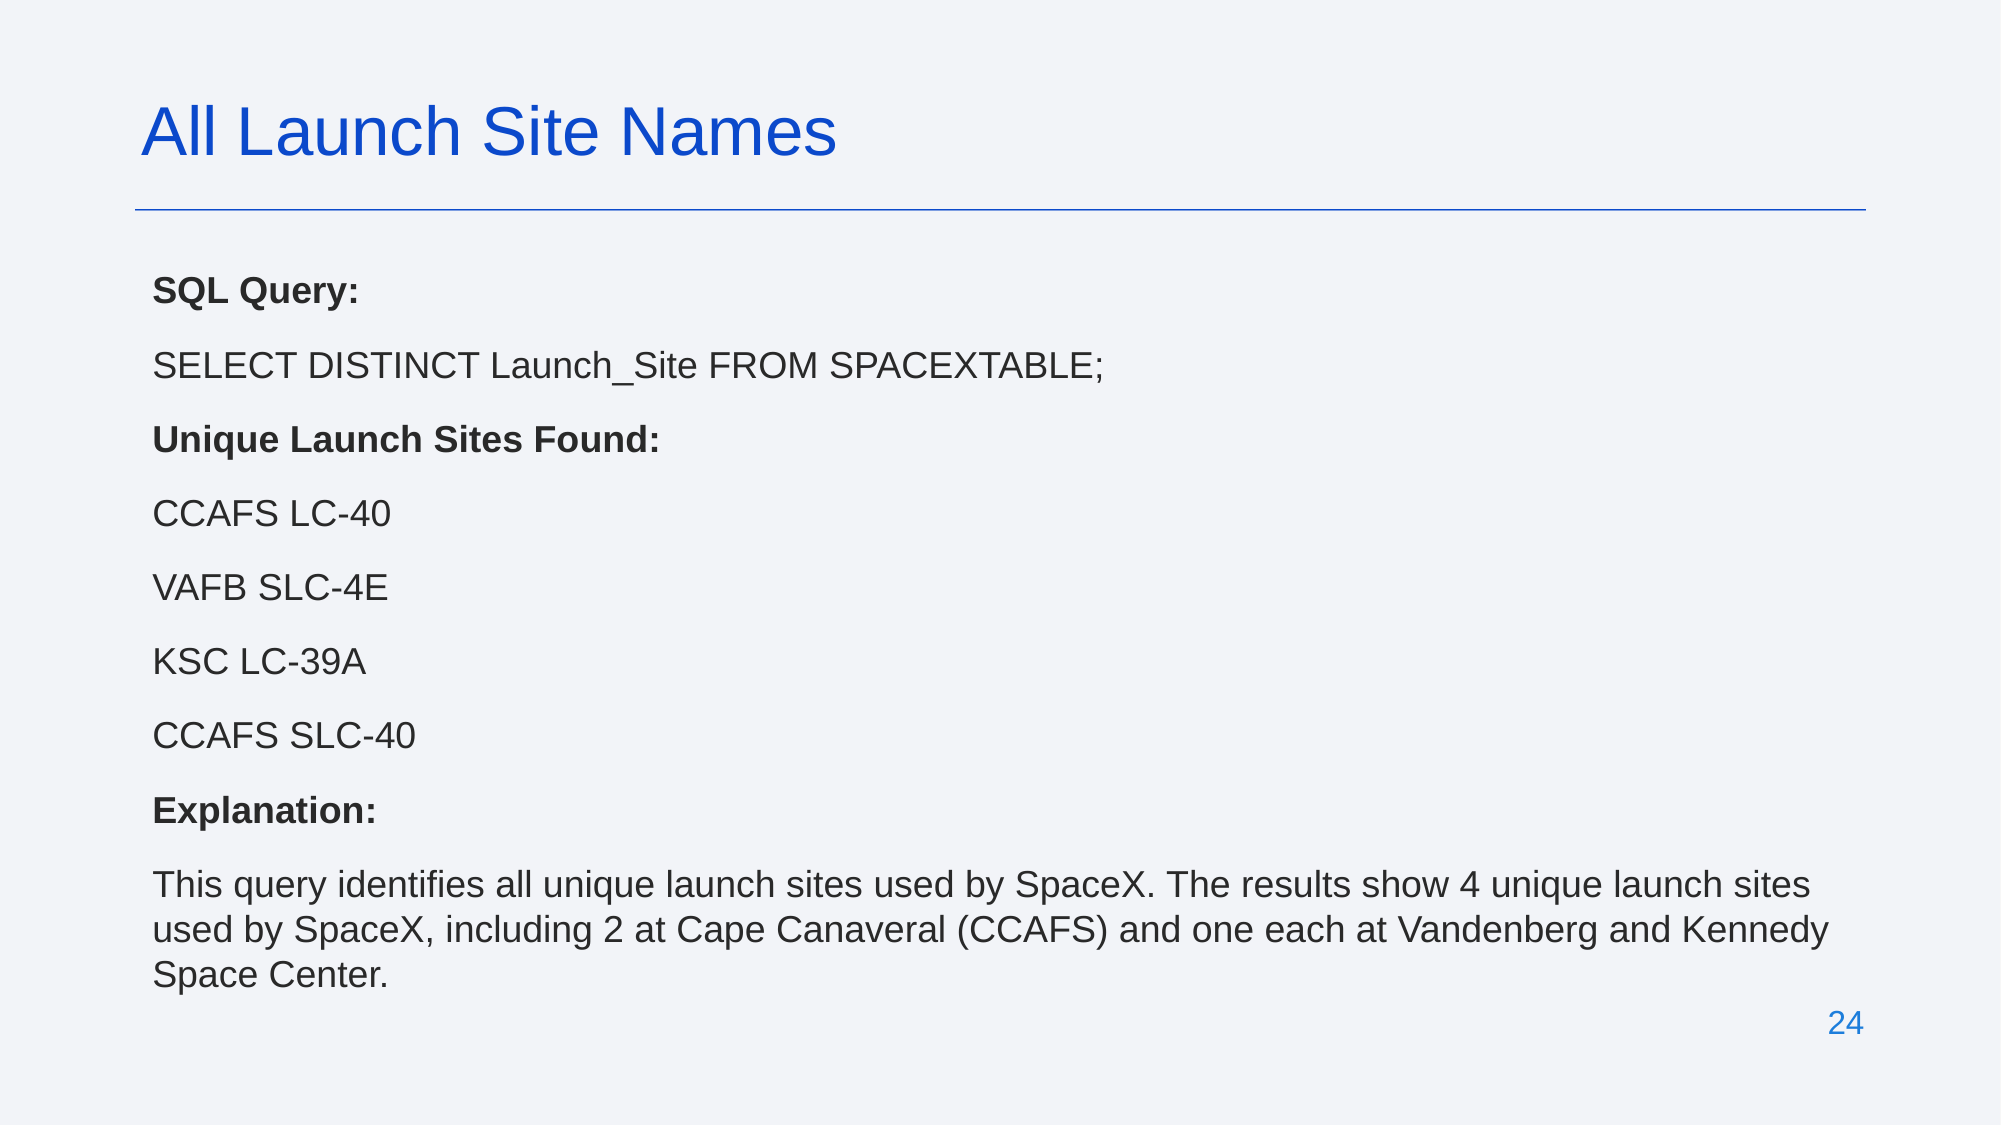

All Launch Site Names
SQL Query:
SELECT DISTINCT Launch_Site FROM SPACEXTABLE;
Unique Launch Sites Found:
CCAFS LC-40
VAFB SLC-4E
KSC LC-39A
CCAFS SLC-40
Explanation:
This query identifies all unique launch sites used by SpaceX. The results show 4 unique launch sites used by SpaceX, including 2 at Cape Canaveral (CCAFS) and one each at Vandenberg and Kennedy Space Center.
24